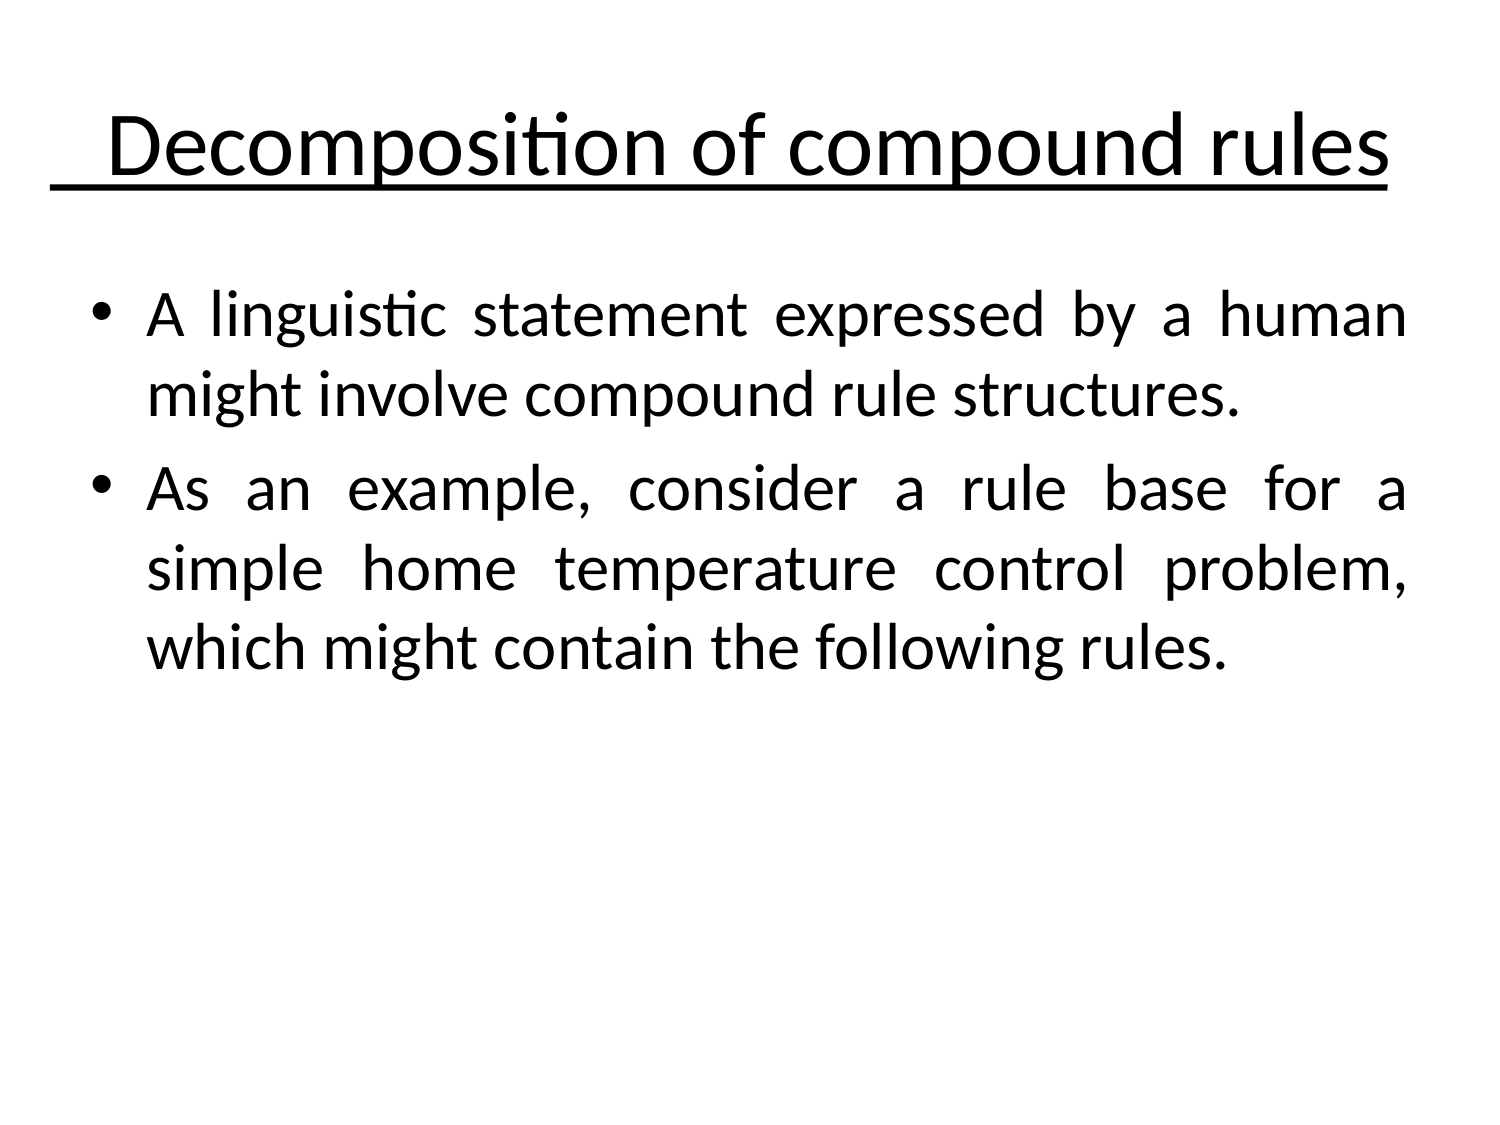

# Decomposition of compound rules

A linguistic statement expressed by a human might involve compound rule structures.
As an example, consider a rule base for a simple home temperature control problem, which might contain the following rules.